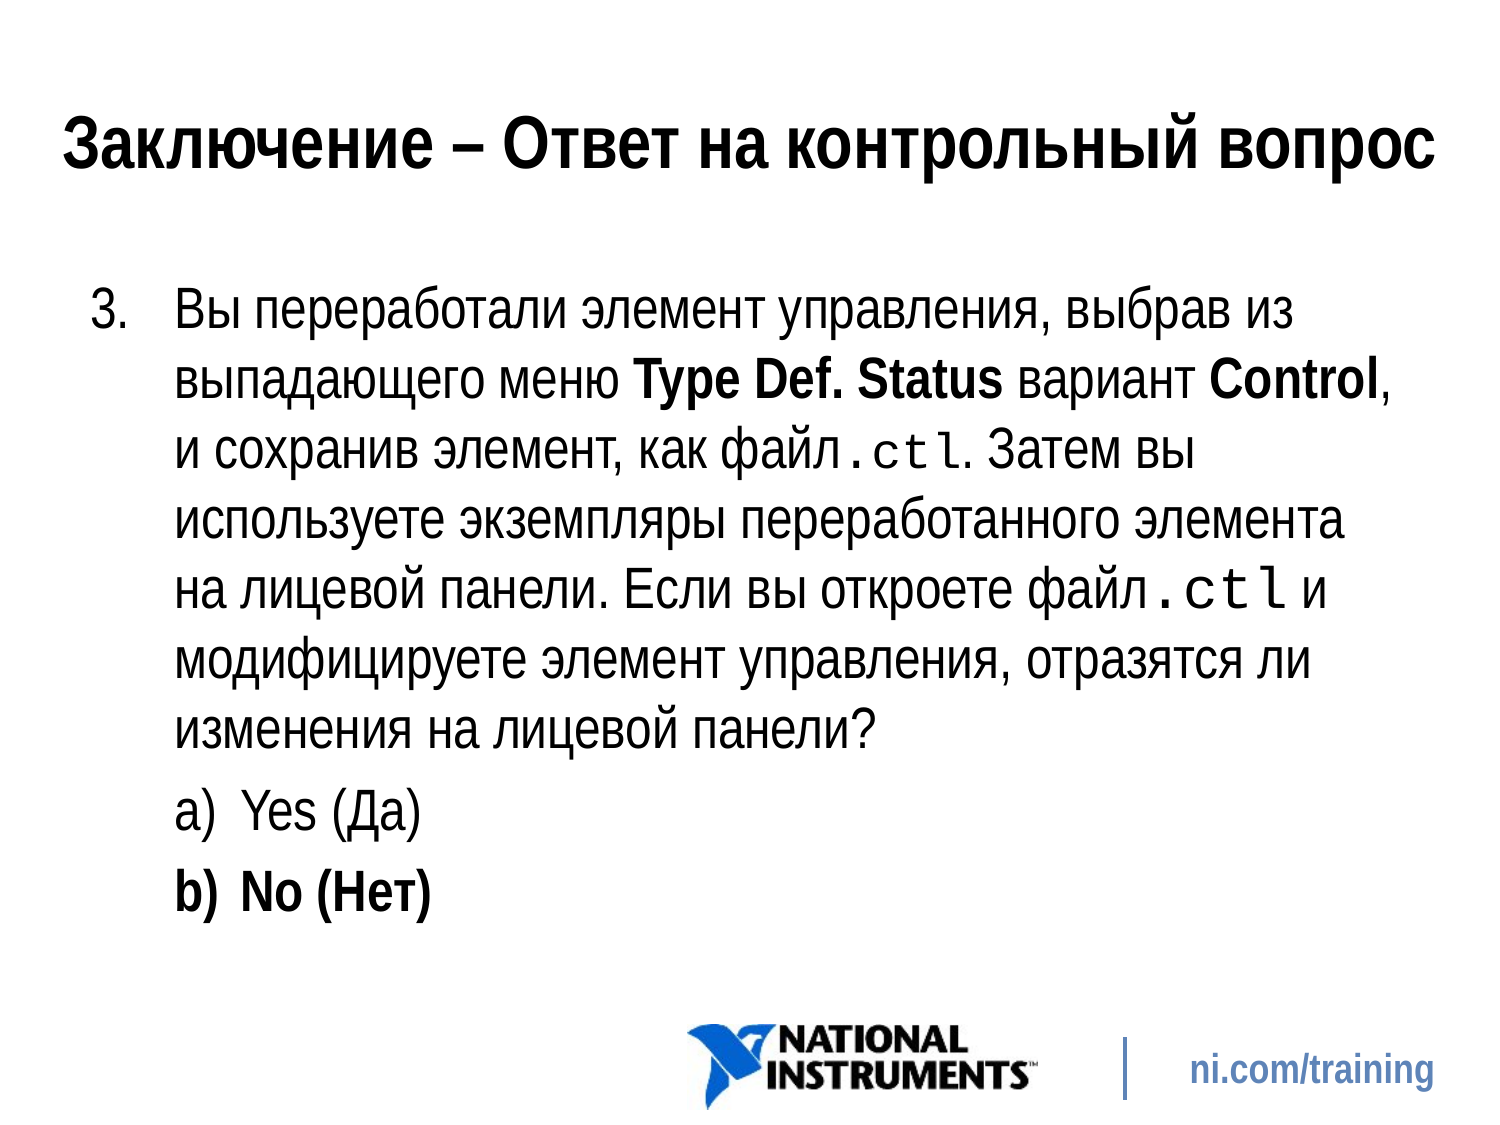

# Заключение – Ответ на контрольный вопрос
Вы переработали элемент управления, выбрав из выпадающего меню Type Def. Status вариант Control, и сохранив элемент, как файл.ctl. Затем вы используете экземпляры переработанного элемента на лицевой панели. Если вы откроете файл.ctl и модифицируете элемент управления, отразятся ли изменения на лицевой панели?
Yes (Да)
No (Нет)

211